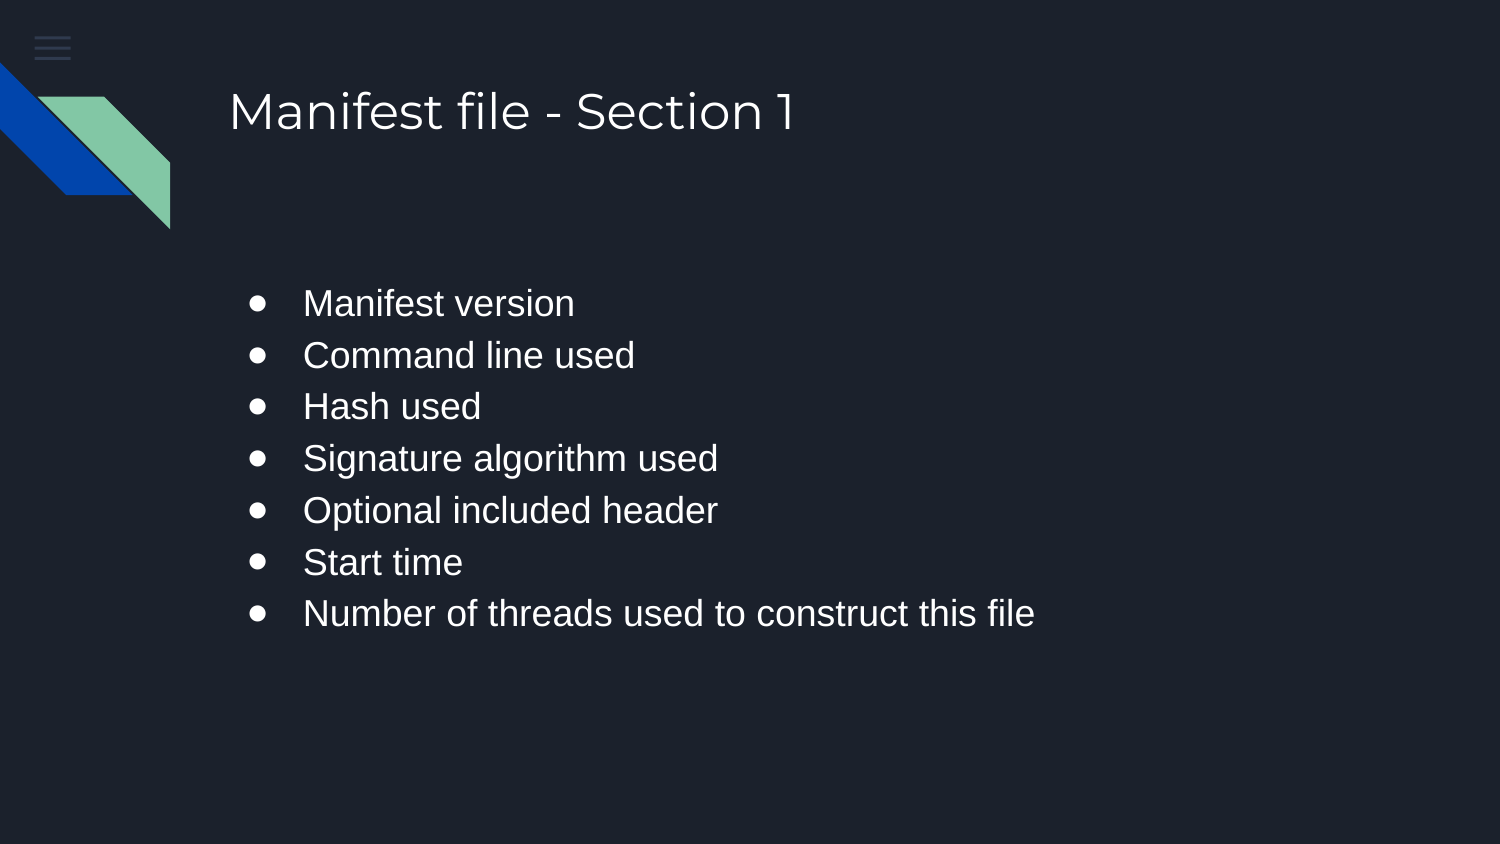

# Manifest file - Section 1
Manifest version
Command line used
Hash used
Signature algorithm used
Optional included header
Start time
Number of threads used to construct this file